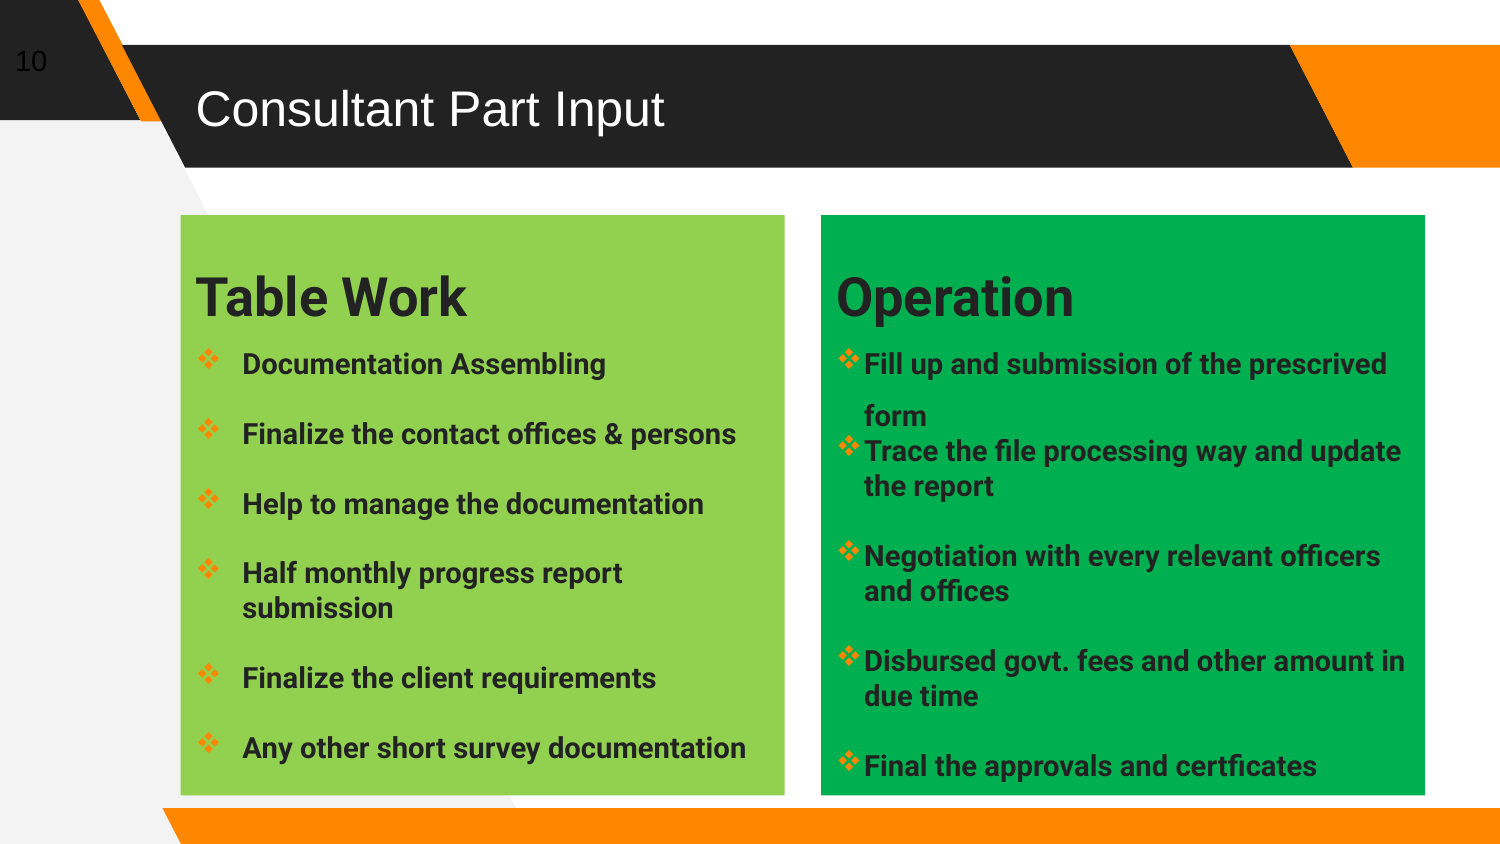

10
# Consultant Part Input
Operation
Fill up and submission of the prescrived form
Trace the file processing way and update the report

Negotiation with every relevant officers and offices

Disbursed govt. fees and other amount in due time

Final the approvals and certficates

Table Work
Documentation Assembling

Finalize the contact offices & persons

Help to manage the documentation

Half monthly progress report submission

Finalize the client requirements

Any other short survey documentation